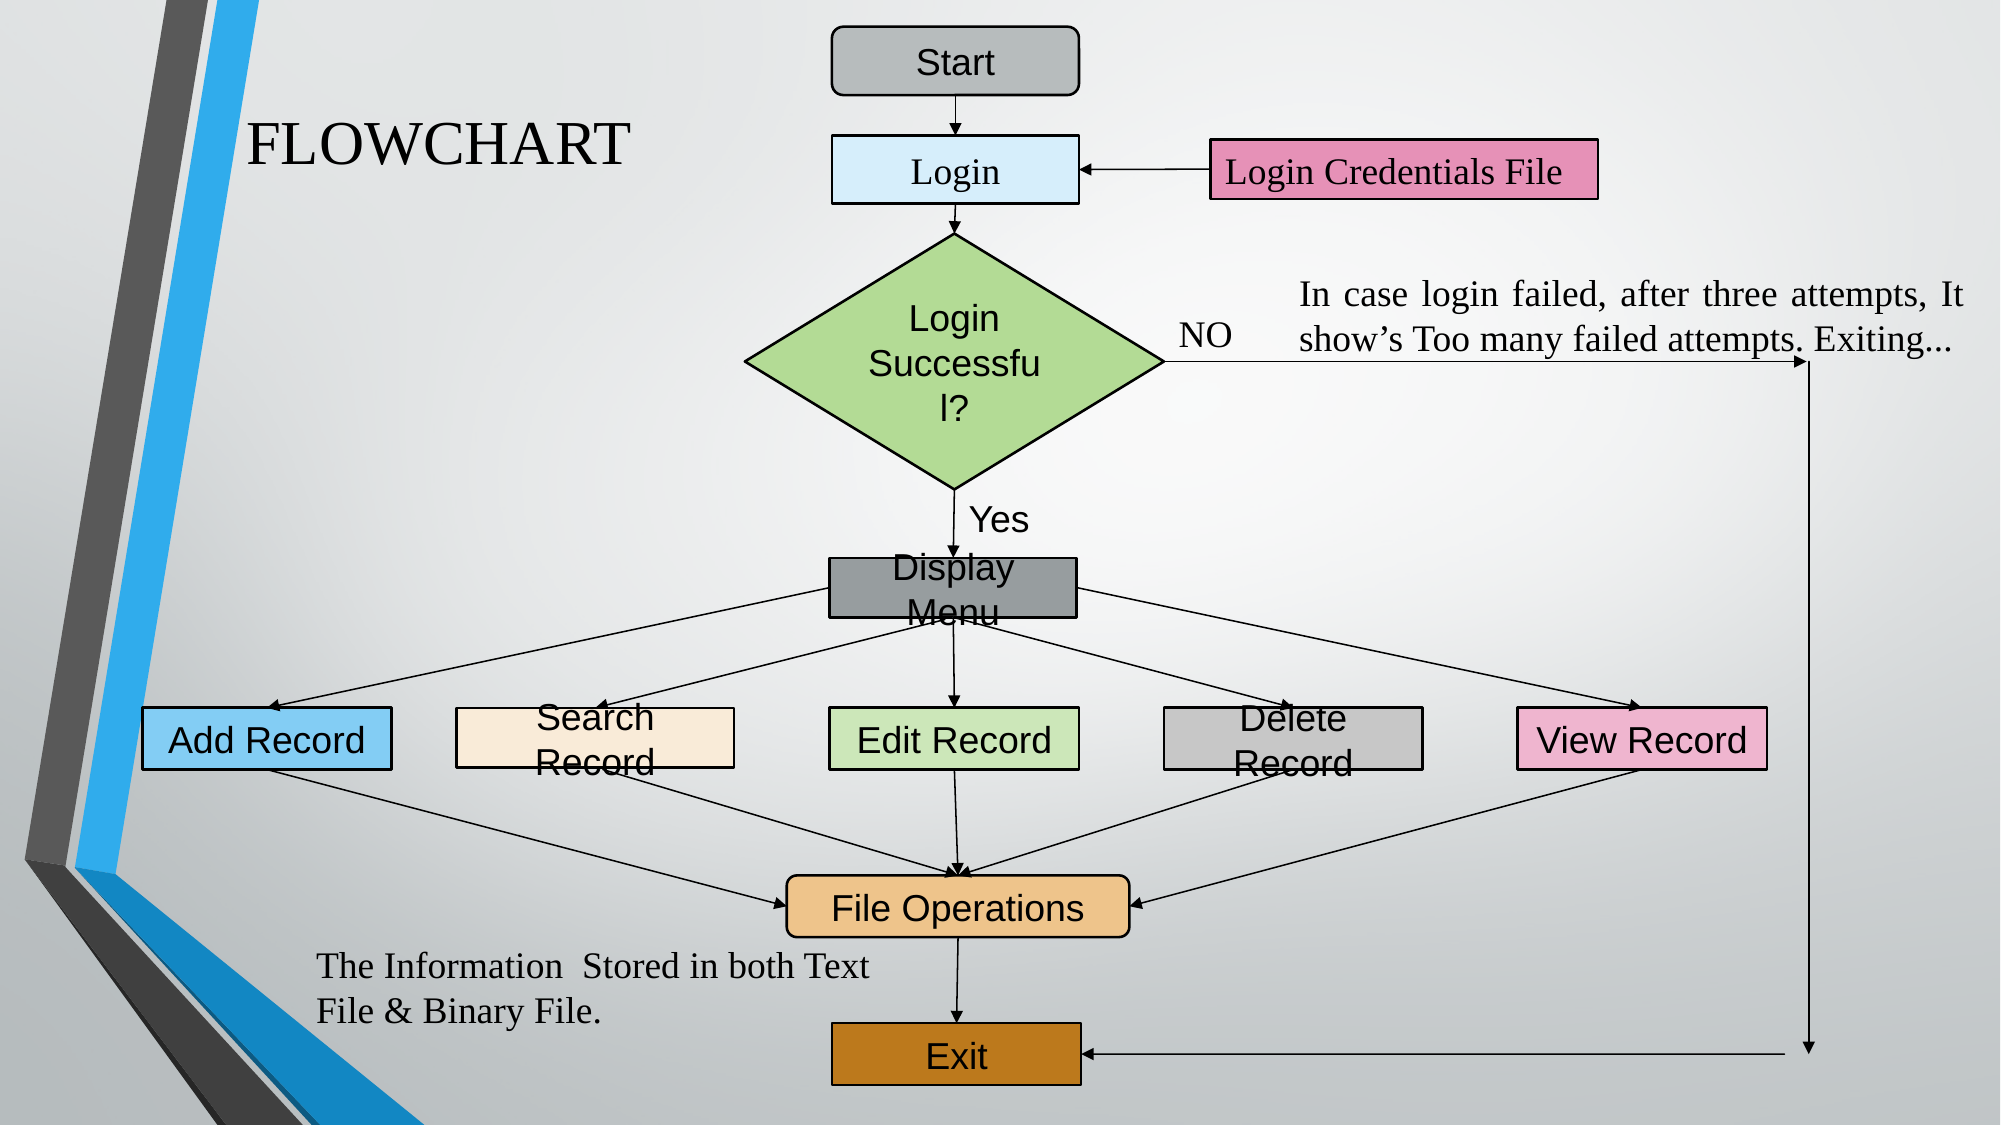

Start
Login
Login Credentials File
Login Successful?
In case login failed, after three attempts, It show’s Too many failed attempts. Exiting...
NO
Yes
Display Menu
Add Record
Search Record
Edit Record
Delete Record
View Record
File Operations
Exit
FLOWCHART
The Information  Stored in both Text File & Binary File.